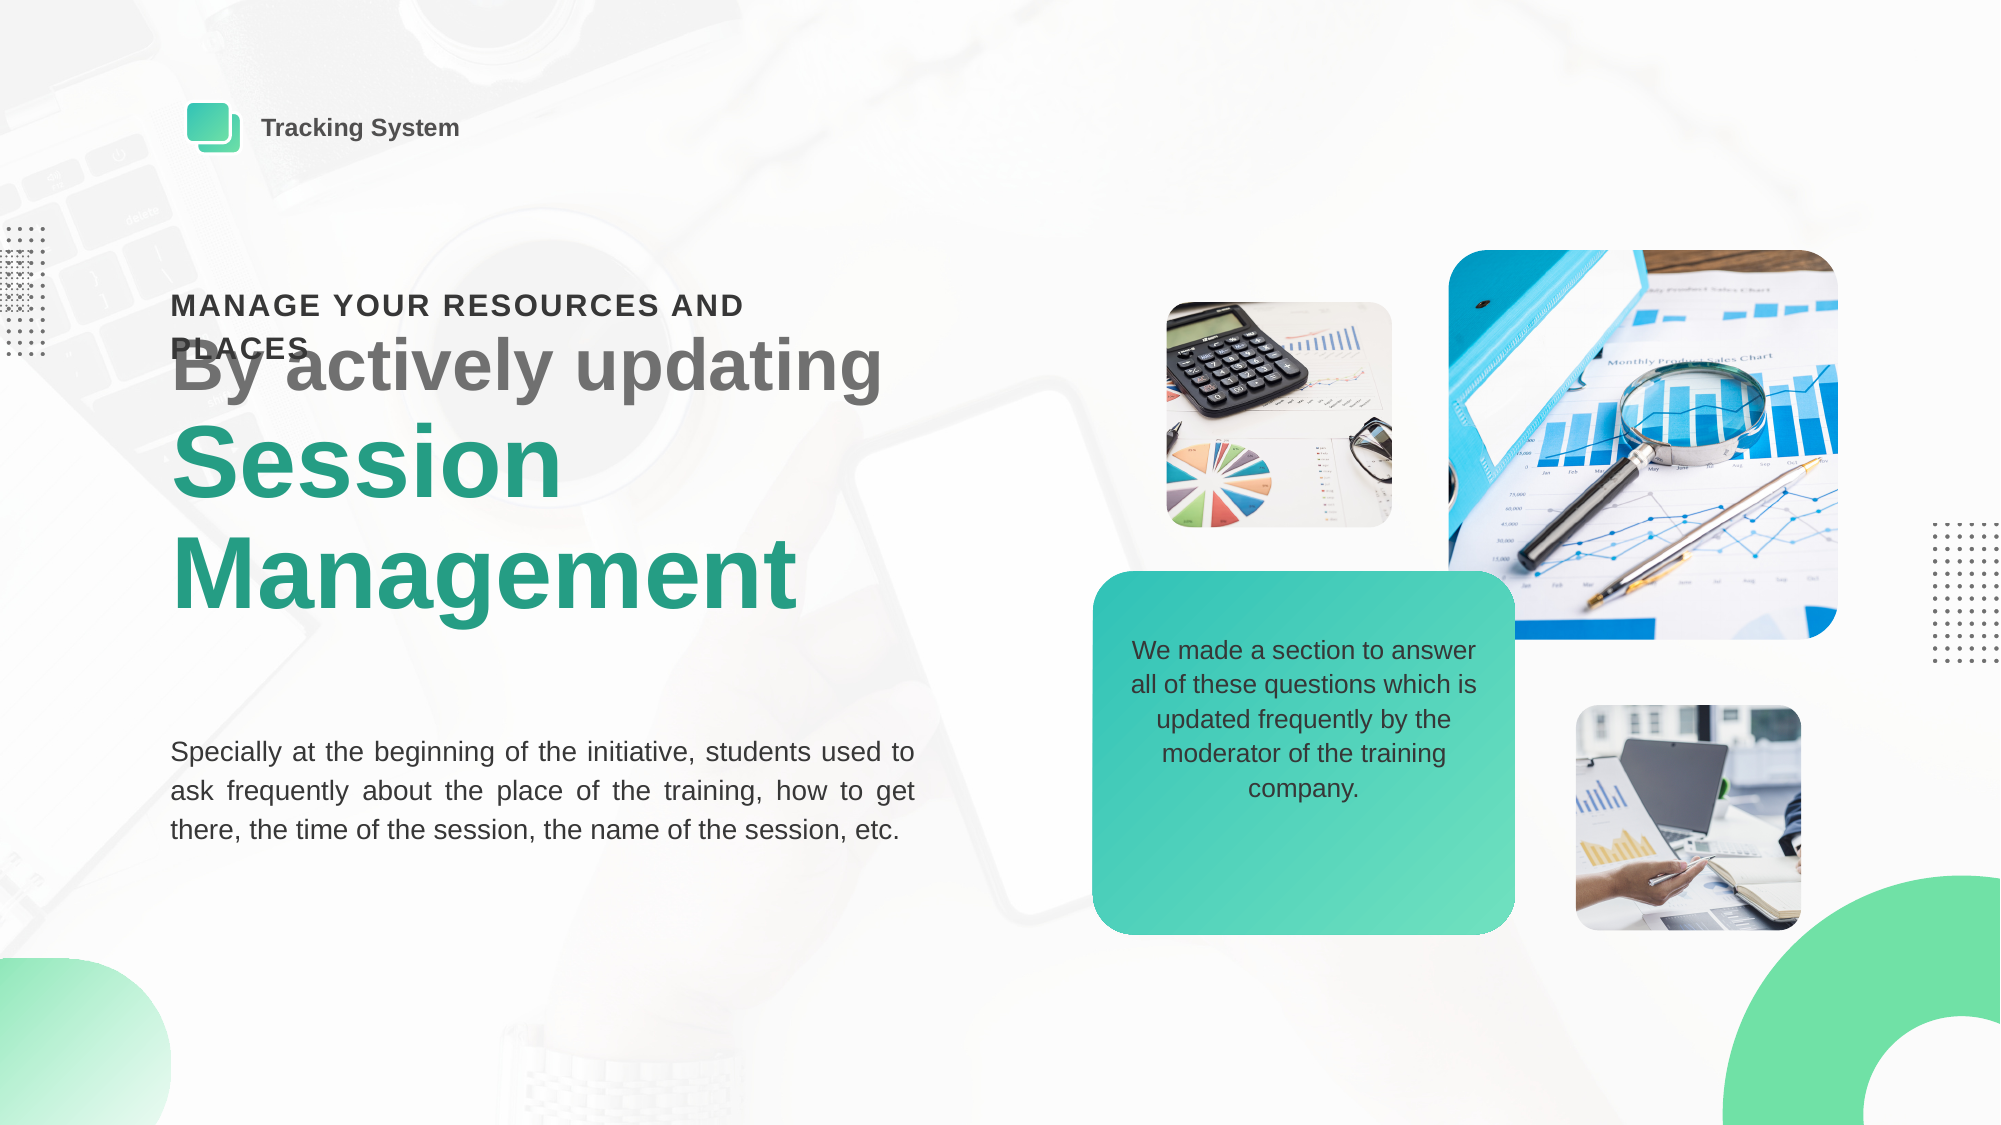

Tracking System

MANAGE YOUR RESOURCES AND PLACES

By actively updating
Session Management

We made a section to answer all of these questions which is updated frequently by the moderator of the training company.

Specially at the beginning of the initiative, students used to ask frequently about the place of the training, how to get there, the time of the session, the name of the session, etc.